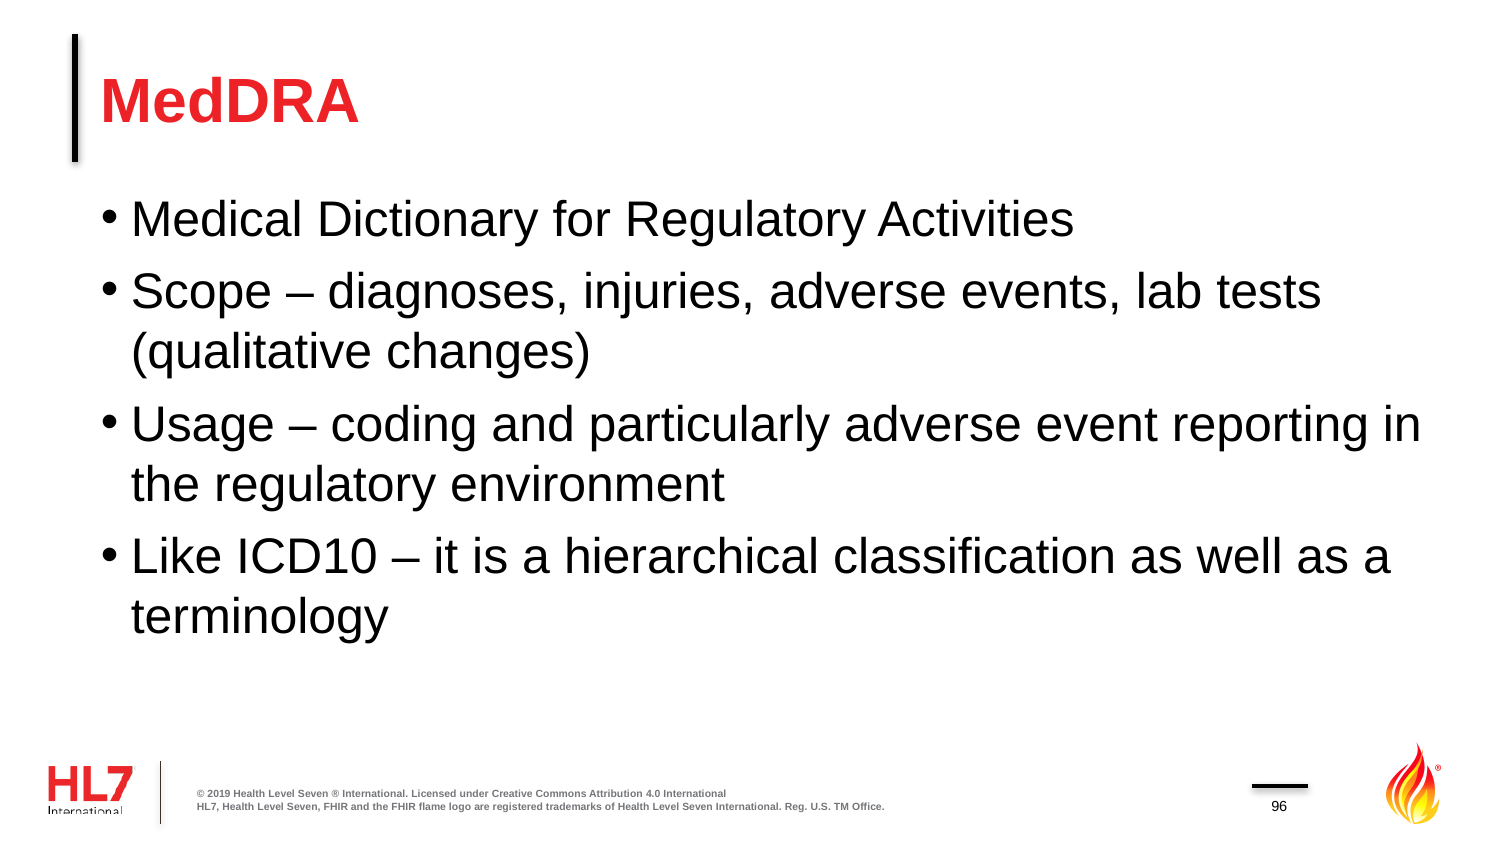

# MedDRA
Medical Dictionary for Regulatory Activities
Scope – diagnoses, injuries, adverse events, lab tests (qualitative changes)
Usage – coding and particularly adverse event reporting in the regulatory environment
Like ICD10 – it is a hierarchical classification as well as a terminology
© 2019 Health Level Seven ® International. Licensed under Creative Commons Attribution 4.0 International
HL7, Health Level Seven, FHIR and the FHIR flame logo are registered trademarks of Health Level Seven International. Reg. U.S. TM Office.
96